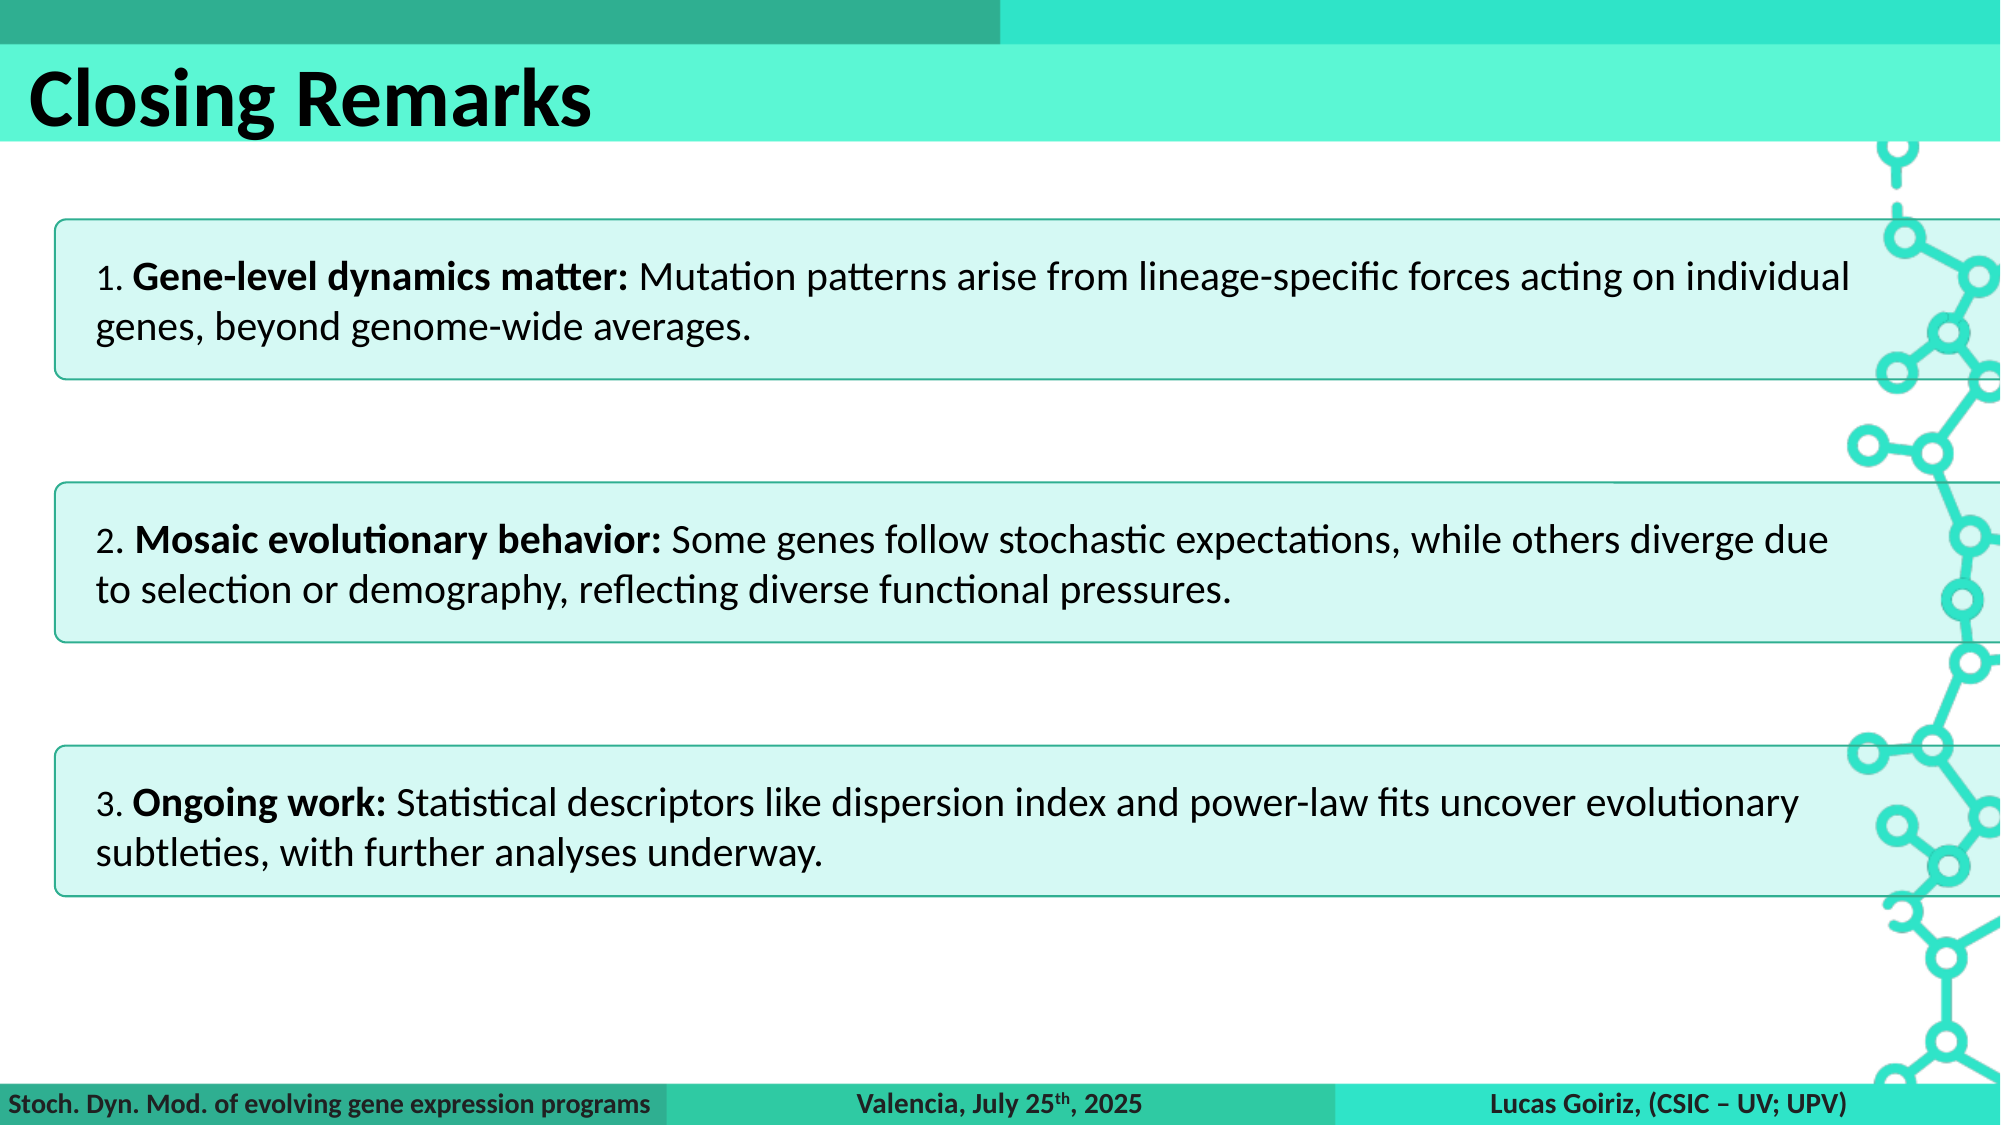

Closing Remarks

1. Gene-level dynamics matter: Mutation patterns arise from lineage-specific forces acting on individual genes, beyond genome-wide averages.

2. Mosaic evolutionary behavior: Some genes follow stochastic expectations, while others diverge due to selection or demography, reflecting diverse functional pressures.

3. Ongoing work: Statistical descriptors like dispersion index and power-law fits uncover evolutionary subtleties, with further analyses underway.
Valencia, July 25th, 2025
Lucas Goiriz, (CSIC – UV; UPV)
Stoch. Dyn. Mod. of evolving gene expression programs